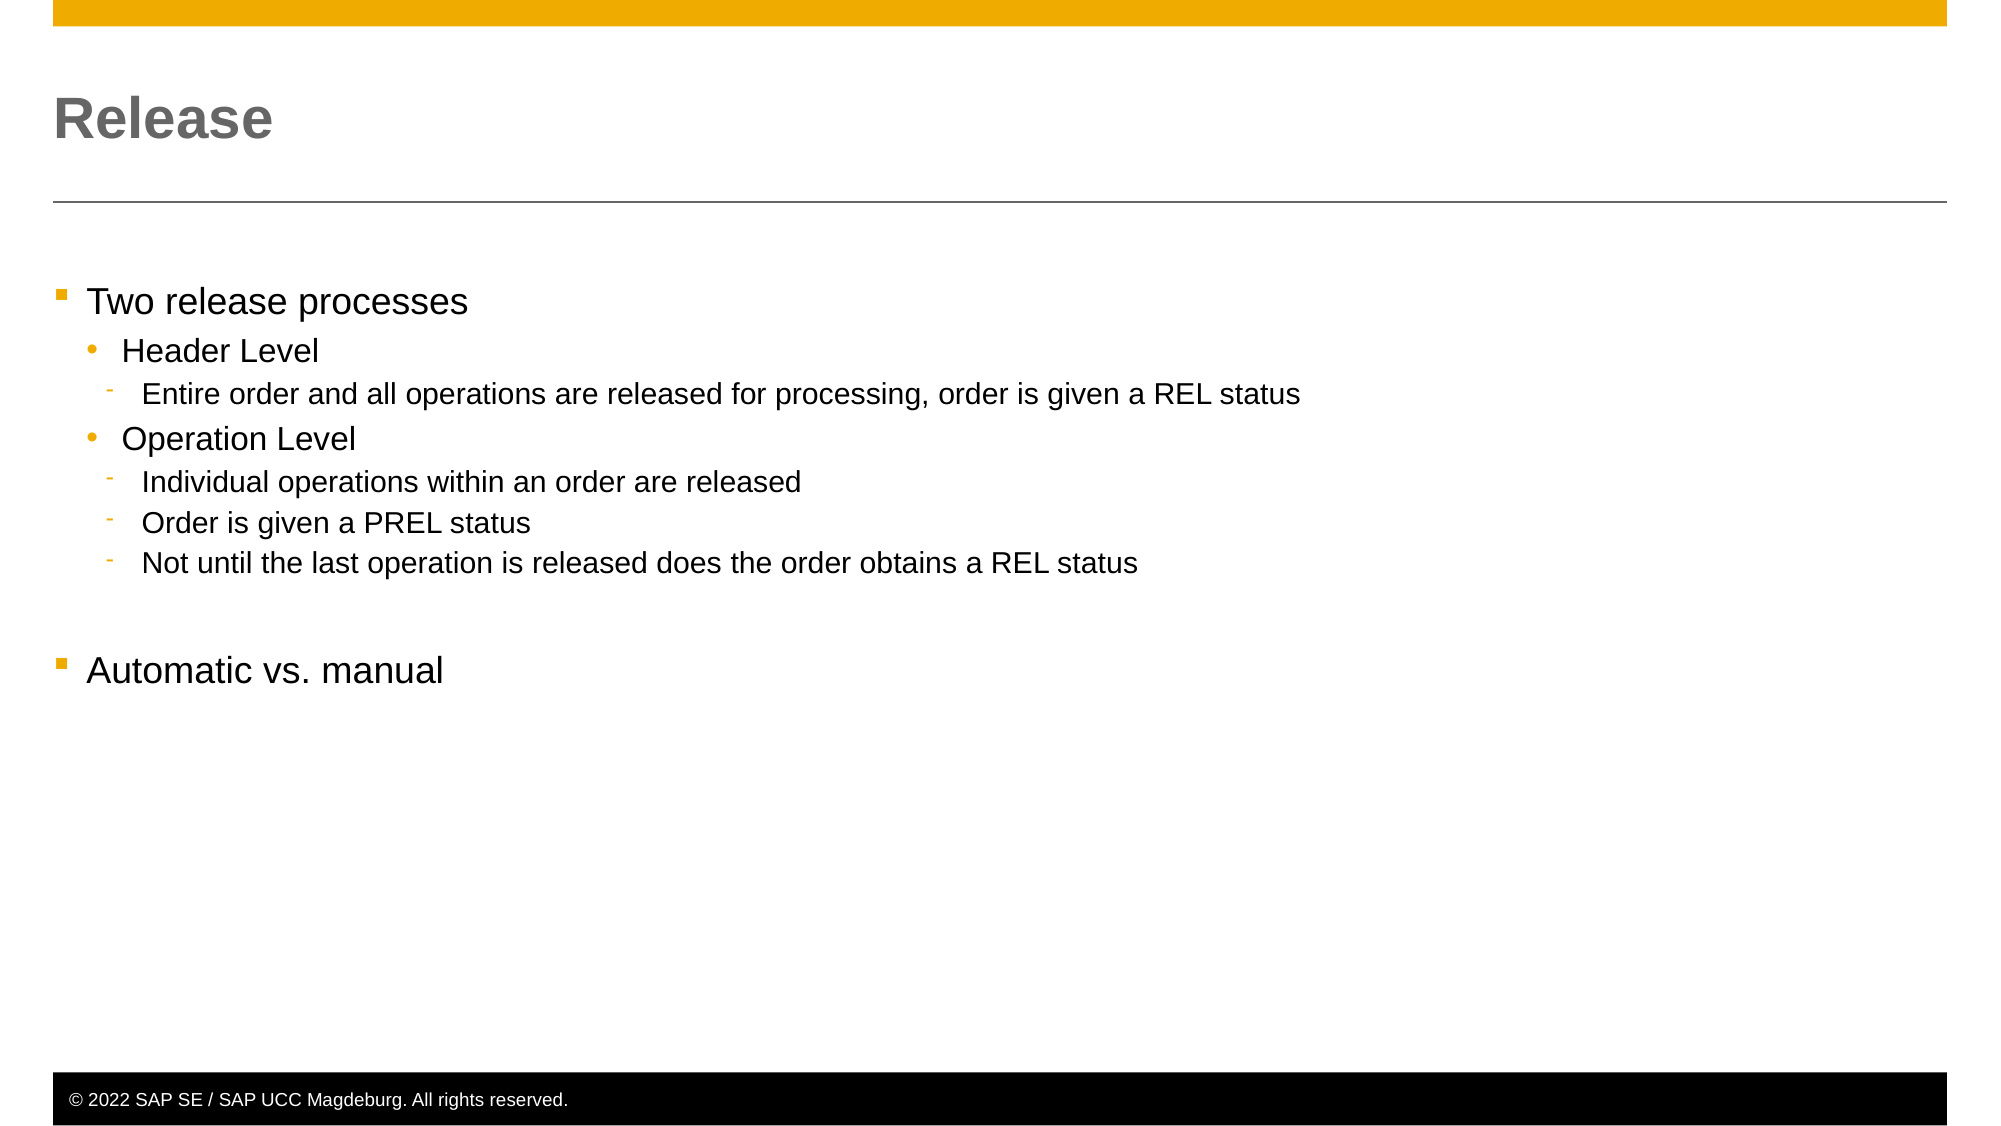

# Release
Two release processes
Header Level
Entire order and all operations are released for processing, order is given a REL status
Operation Level
Individual operations within an order are released
Order is given a PREL status
Not until the last operation is released does the order obtains a REL status

Automatic vs. manual